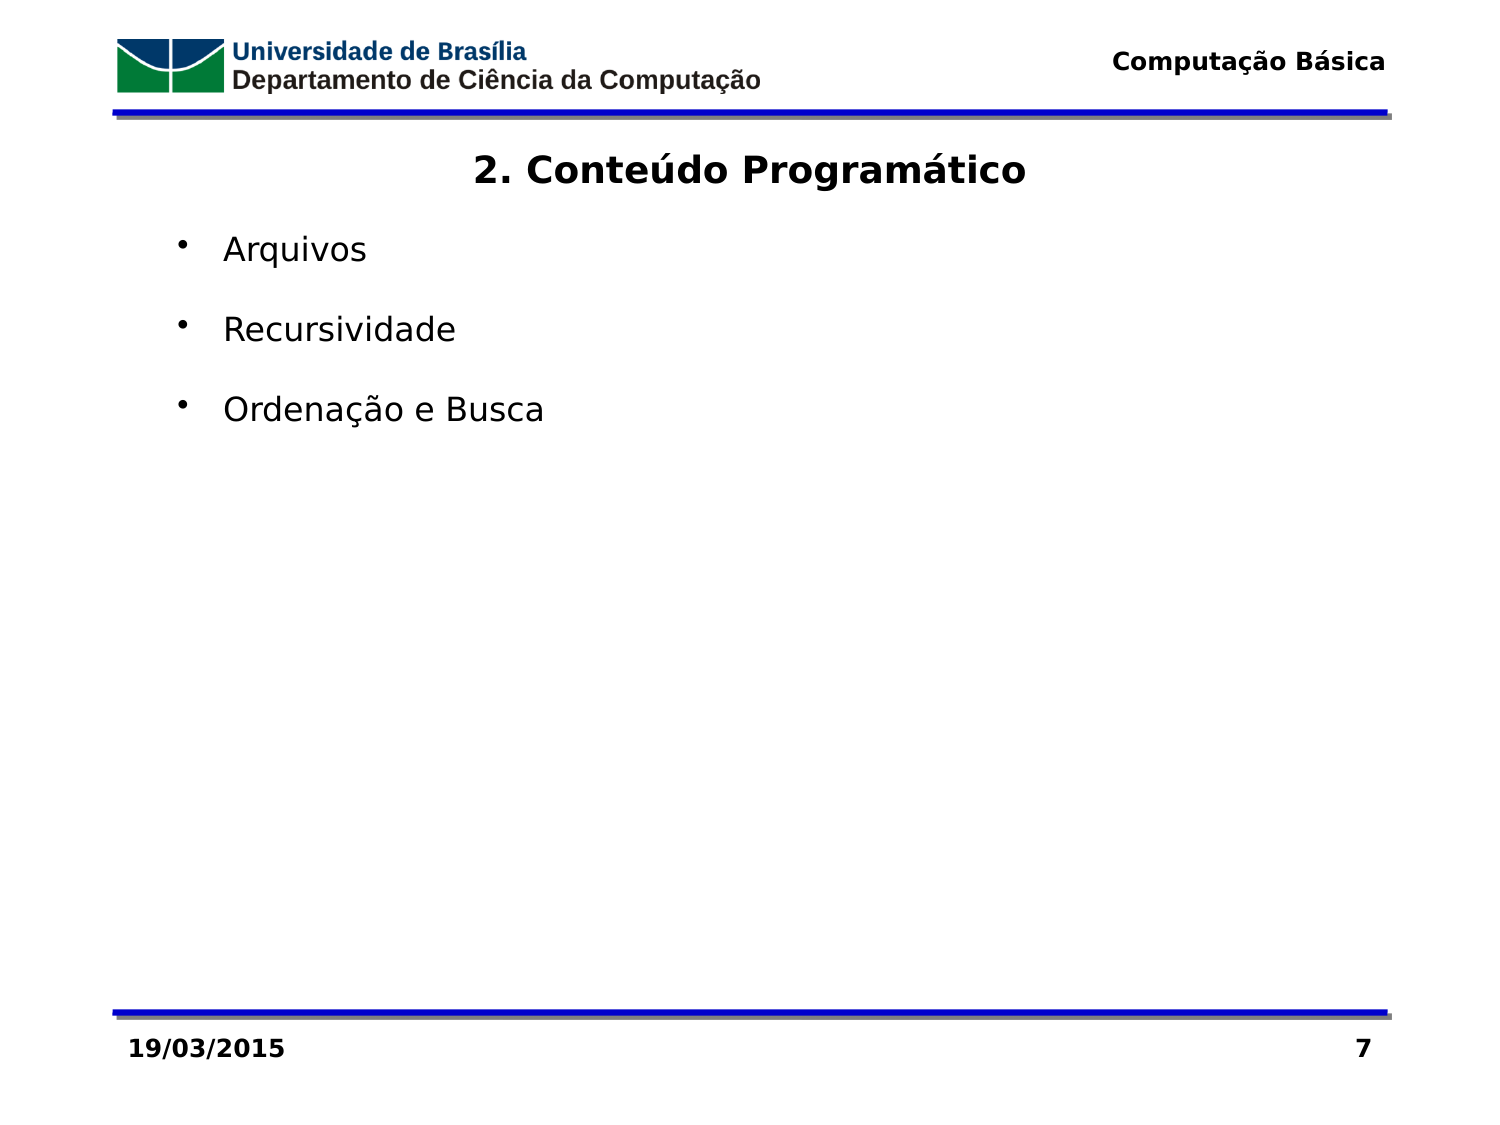

2. Conteúdo Programático
 Arquivos

 Recursividade

 Ordenação e Busca
19/03/2015
7